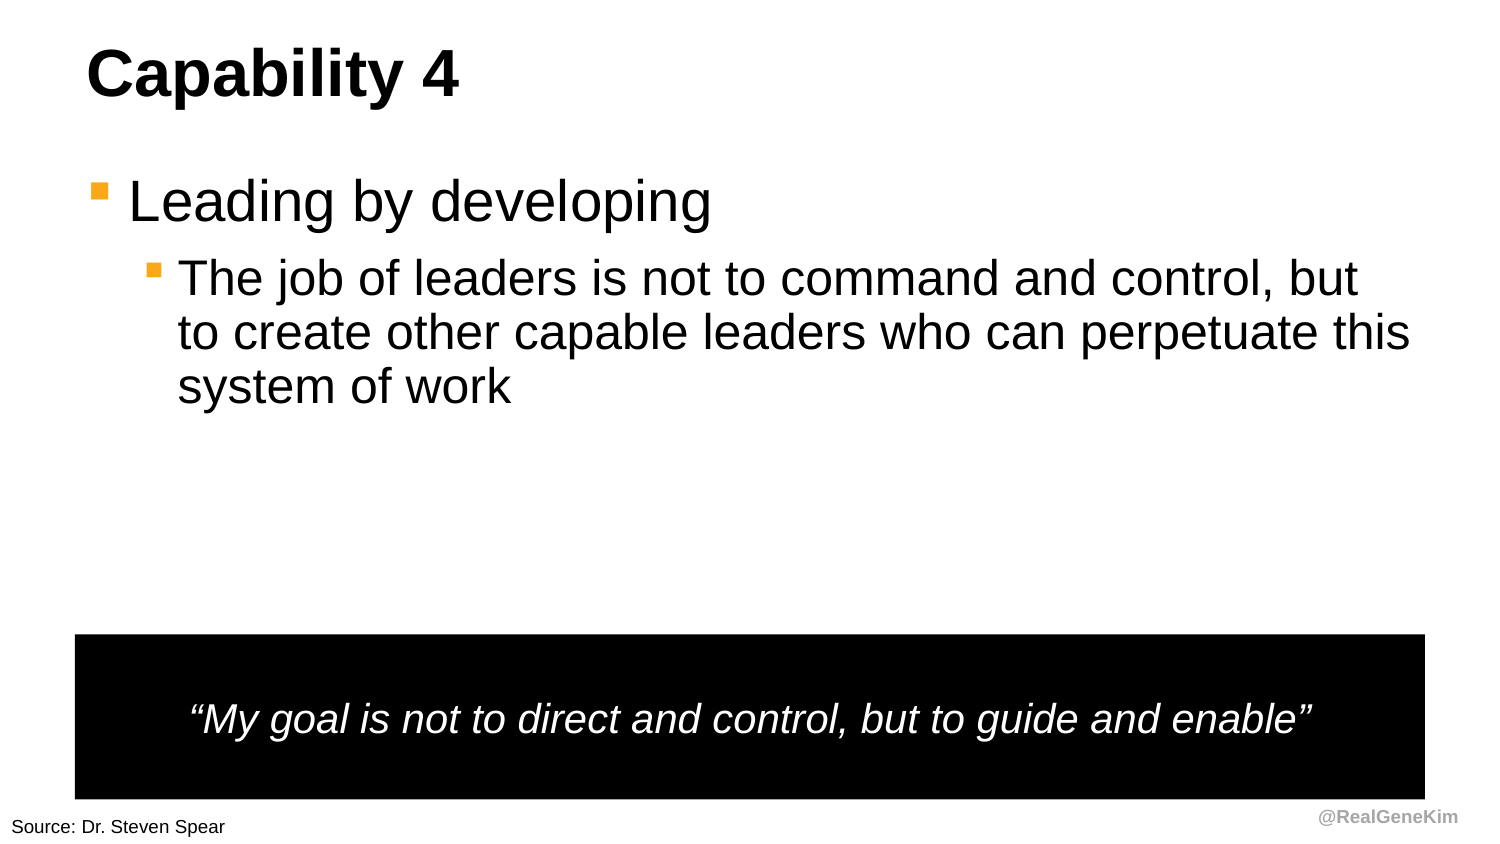

# Capability 4
Leading by developing
The job of leaders is not to command and control, but to create other capable leaders who can perpetuate this system of work
“My goal is not to direct and control, but to guide and enable”
Source: Dr. Steven Spear